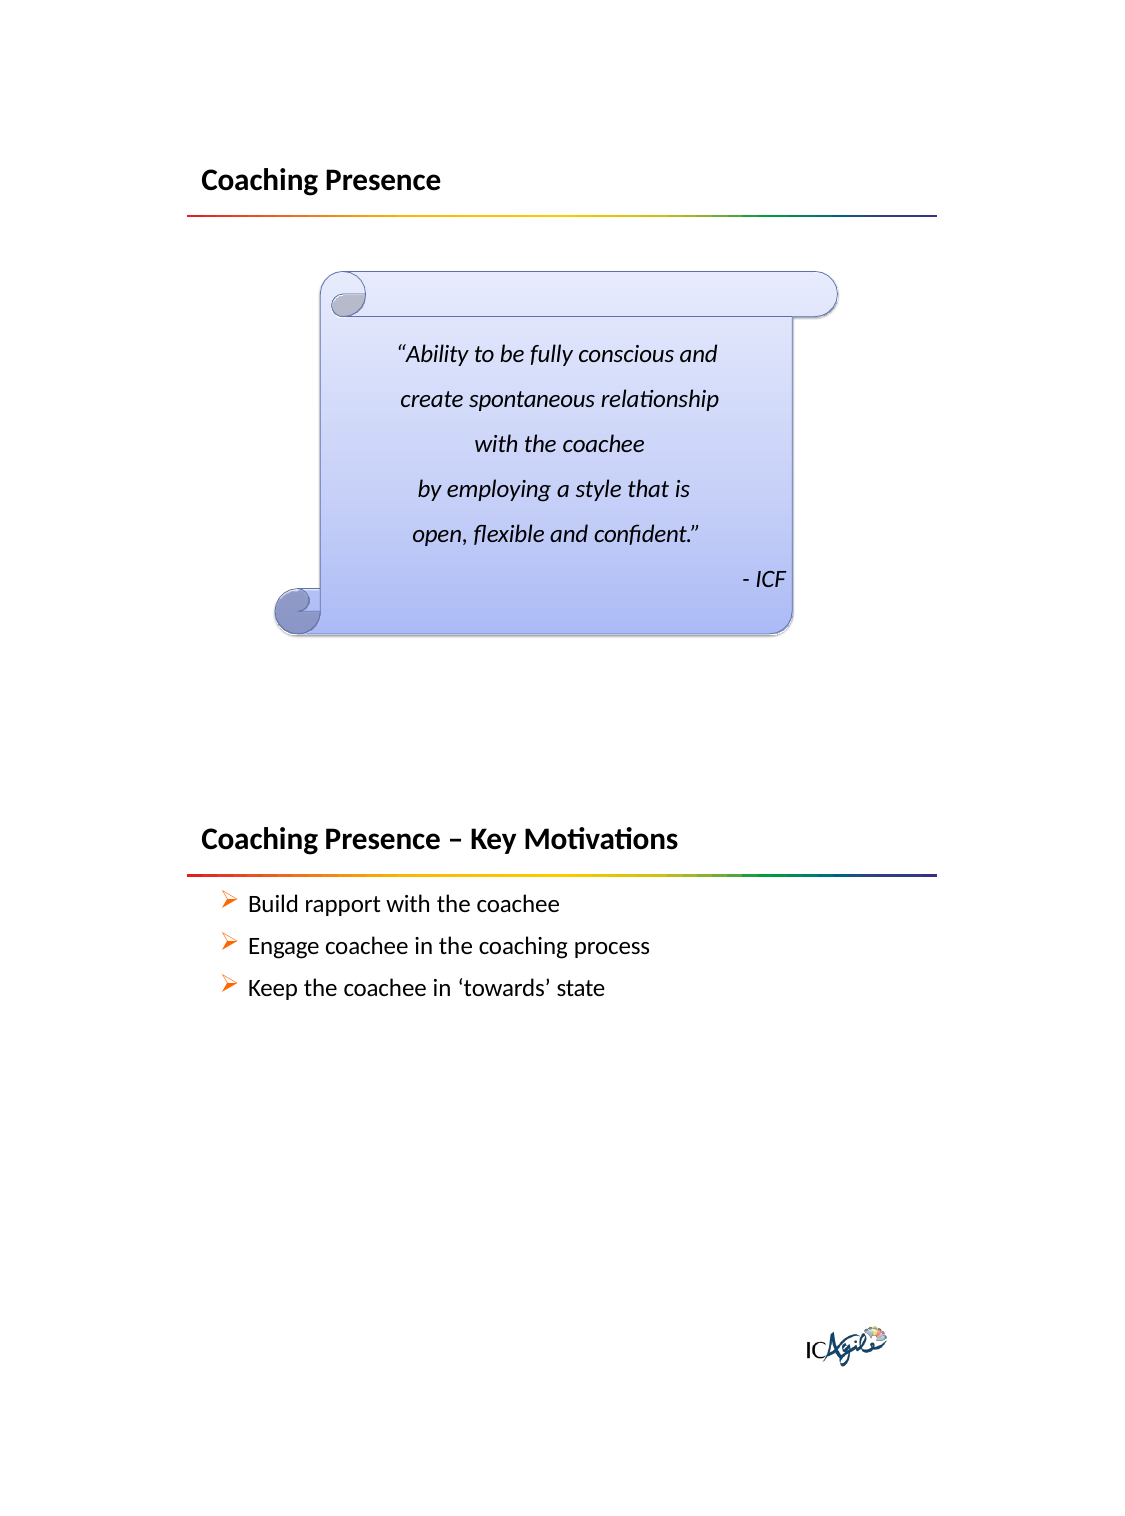

Coaching Presence

“Ability to be fully conscious and  create spontaneous relationship  with the coachee
by employing a style that is  open, flexible and confident.”
- ICF

Coaching Presence – Key Motivations

Build rapport with the coachee
Engage coachee in the coaching process
Keep the coachee in ‘towards’ state